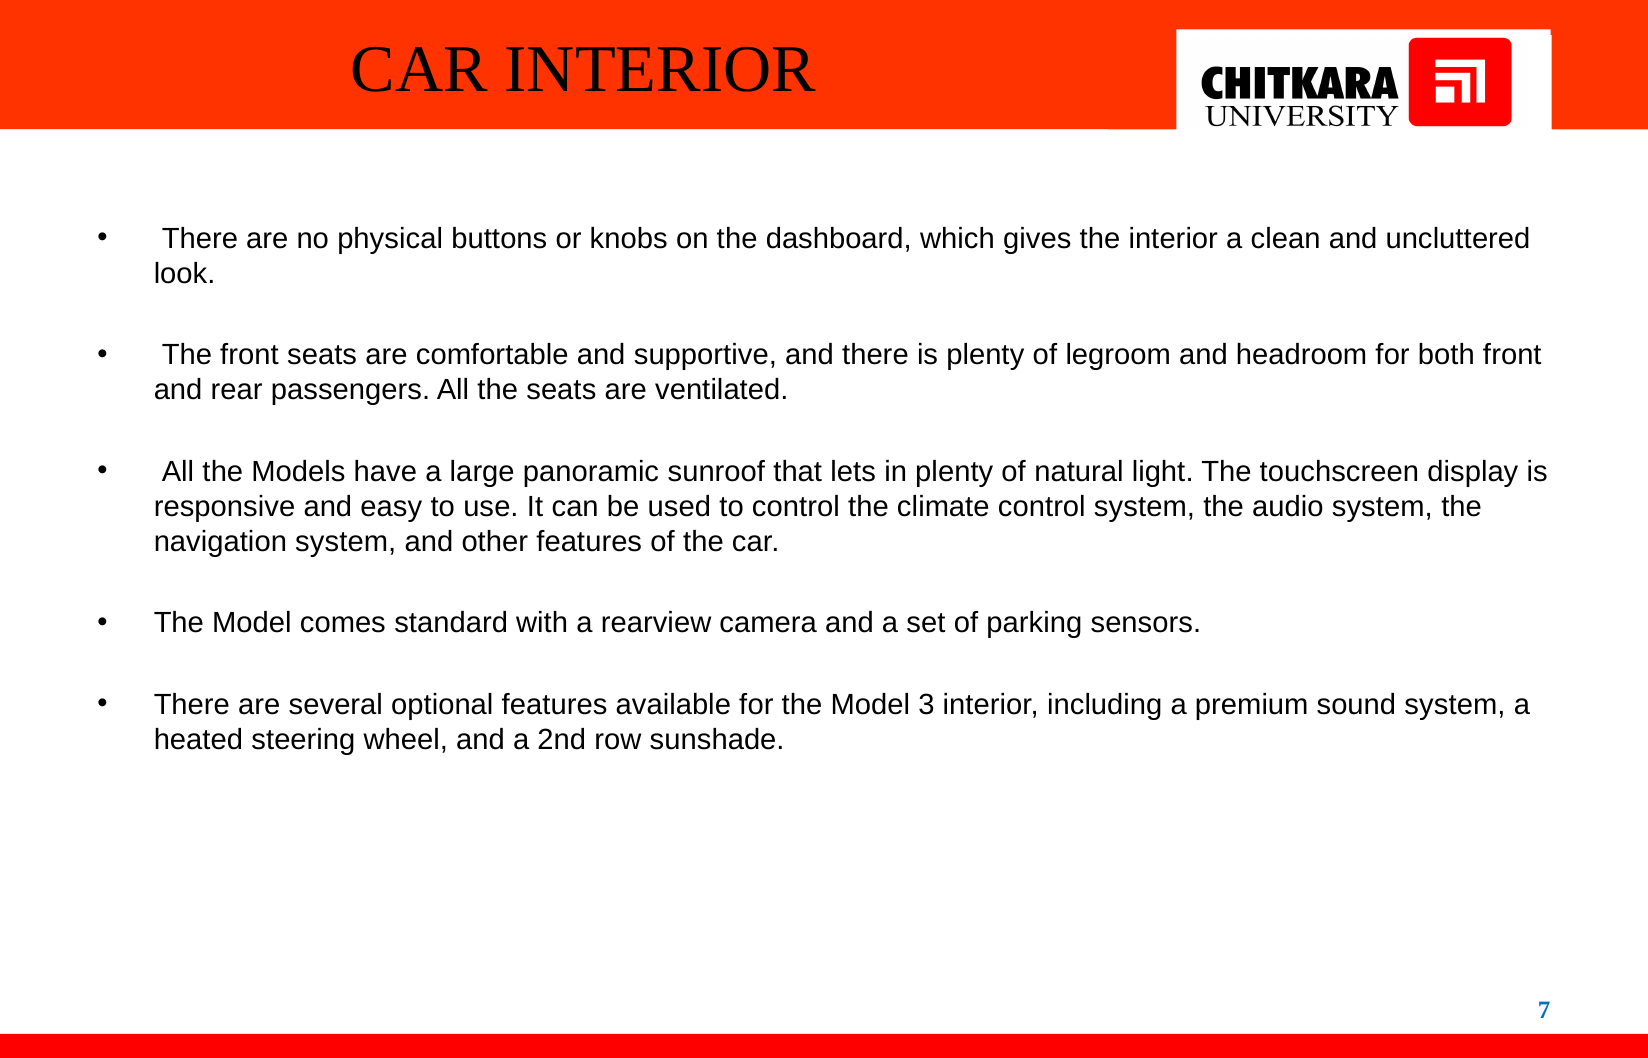

# CAR INTERIOR
 There are no physical buttons or knobs on the dashboard, which gives the interior a clean and uncluttered look.

 The front seats are comfortable and supportive, and there is plenty of legroom and headroom for both front and rear passengers. All the seats are ventilated.

 All the Models have a large panoramic sunroof that lets in plenty of natural light. The touchscreen display is responsive and easy to use. It can be used to control the climate control system, the audio system, the navigation system, and other features of the car.

The Model comes standard with a rearview camera and a set of parking sensors.

There are several optional features available for the Model 3 interior, including a premium sound system, a heated steering wheel, and a 2nd row sunshade.

7